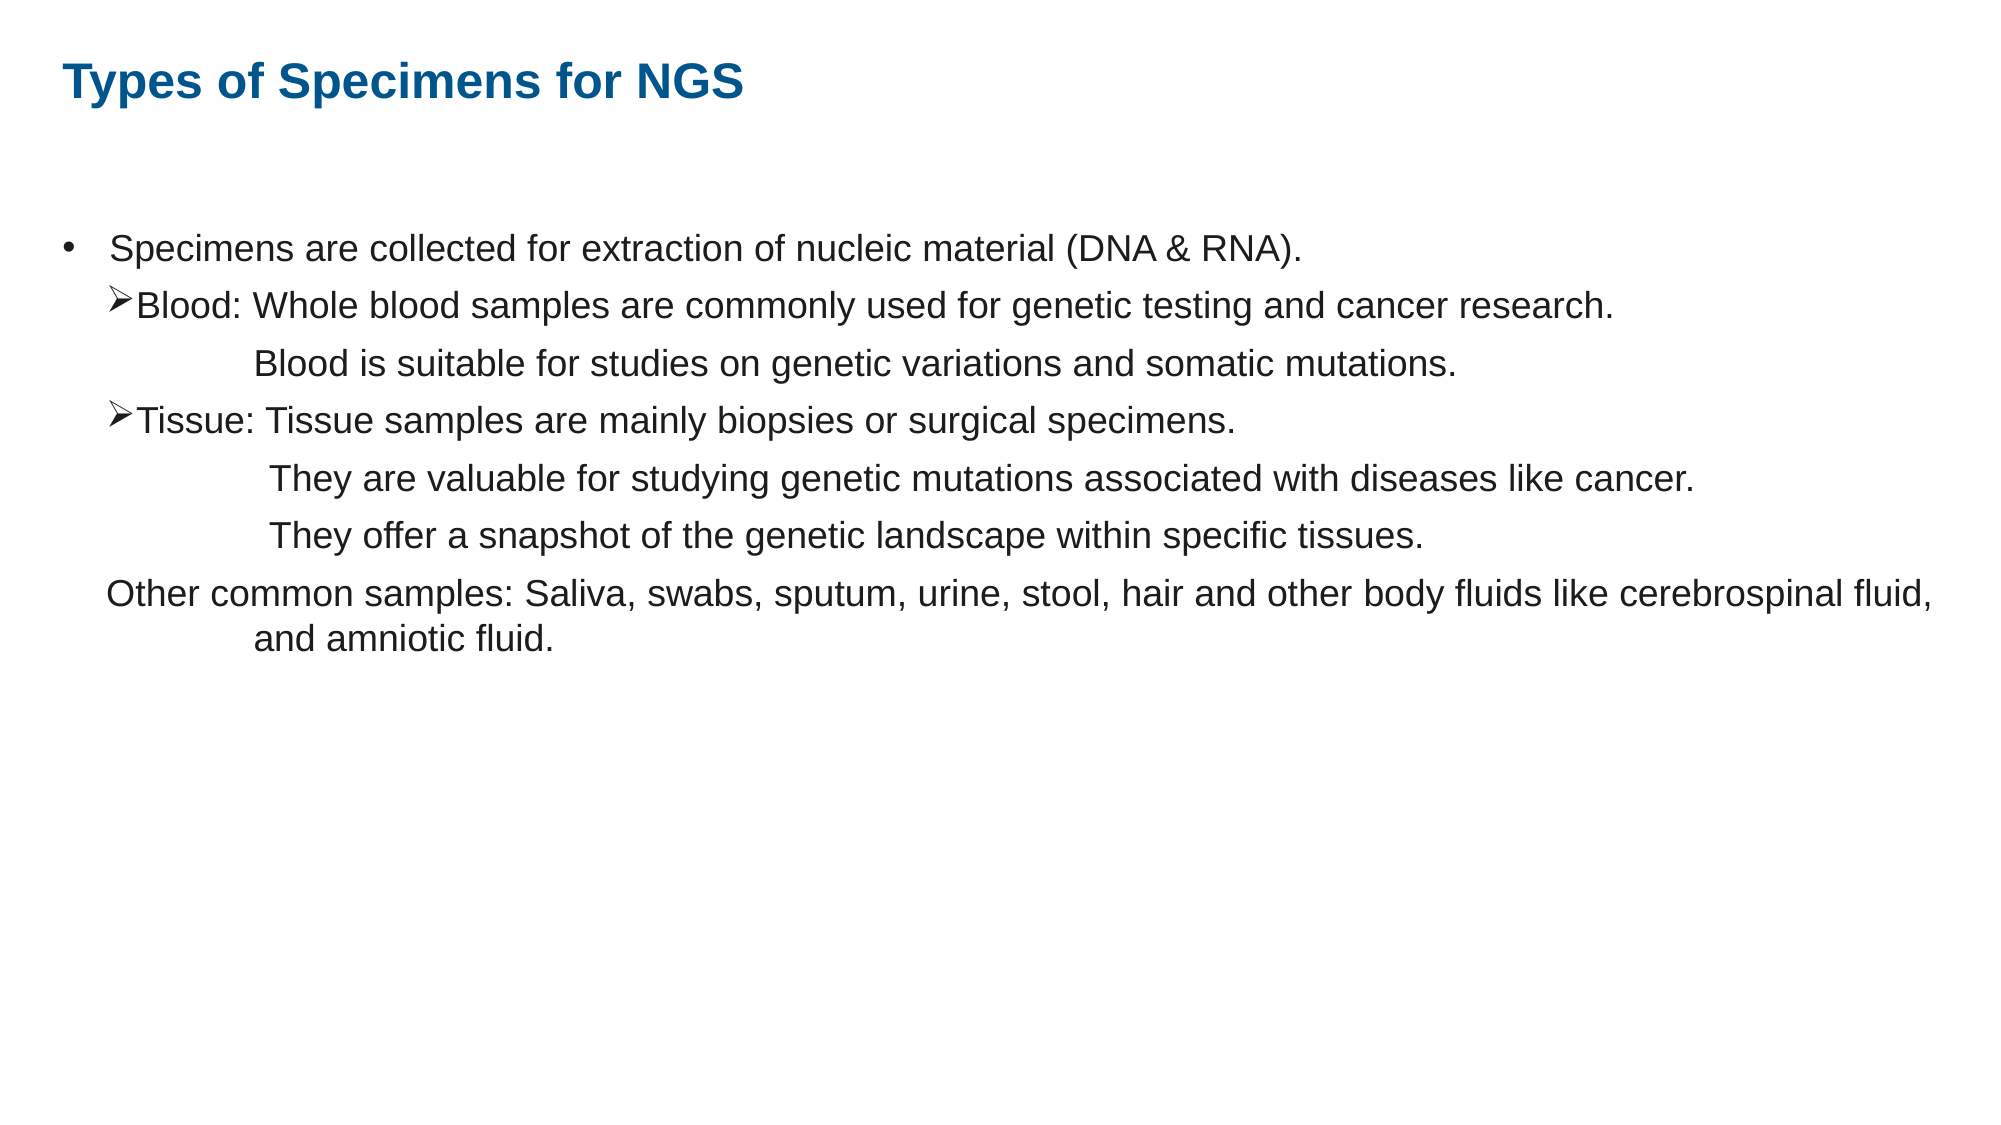

# Types of Specimens for NGS
Specimens are collected for extraction of nucleic material (DNA & RNA).
Blood: Whole blood samples are commonly used for genetic testing and cancer research.
	Blood is suitable for studies on genetic variations and somatic mutations.
Tissue: Tissue samples are mainly biopsies or surgical specimens.
They are valuable for studying genetic mutations associated with diseases like cancer.
They offer a snapshot of the genetic landscape within specific tissues.
Other common samples: Saliva, swabs, sputum, urine, stool, hair and other body fluids like cerebrospinal fluid, and amniotic fluid.